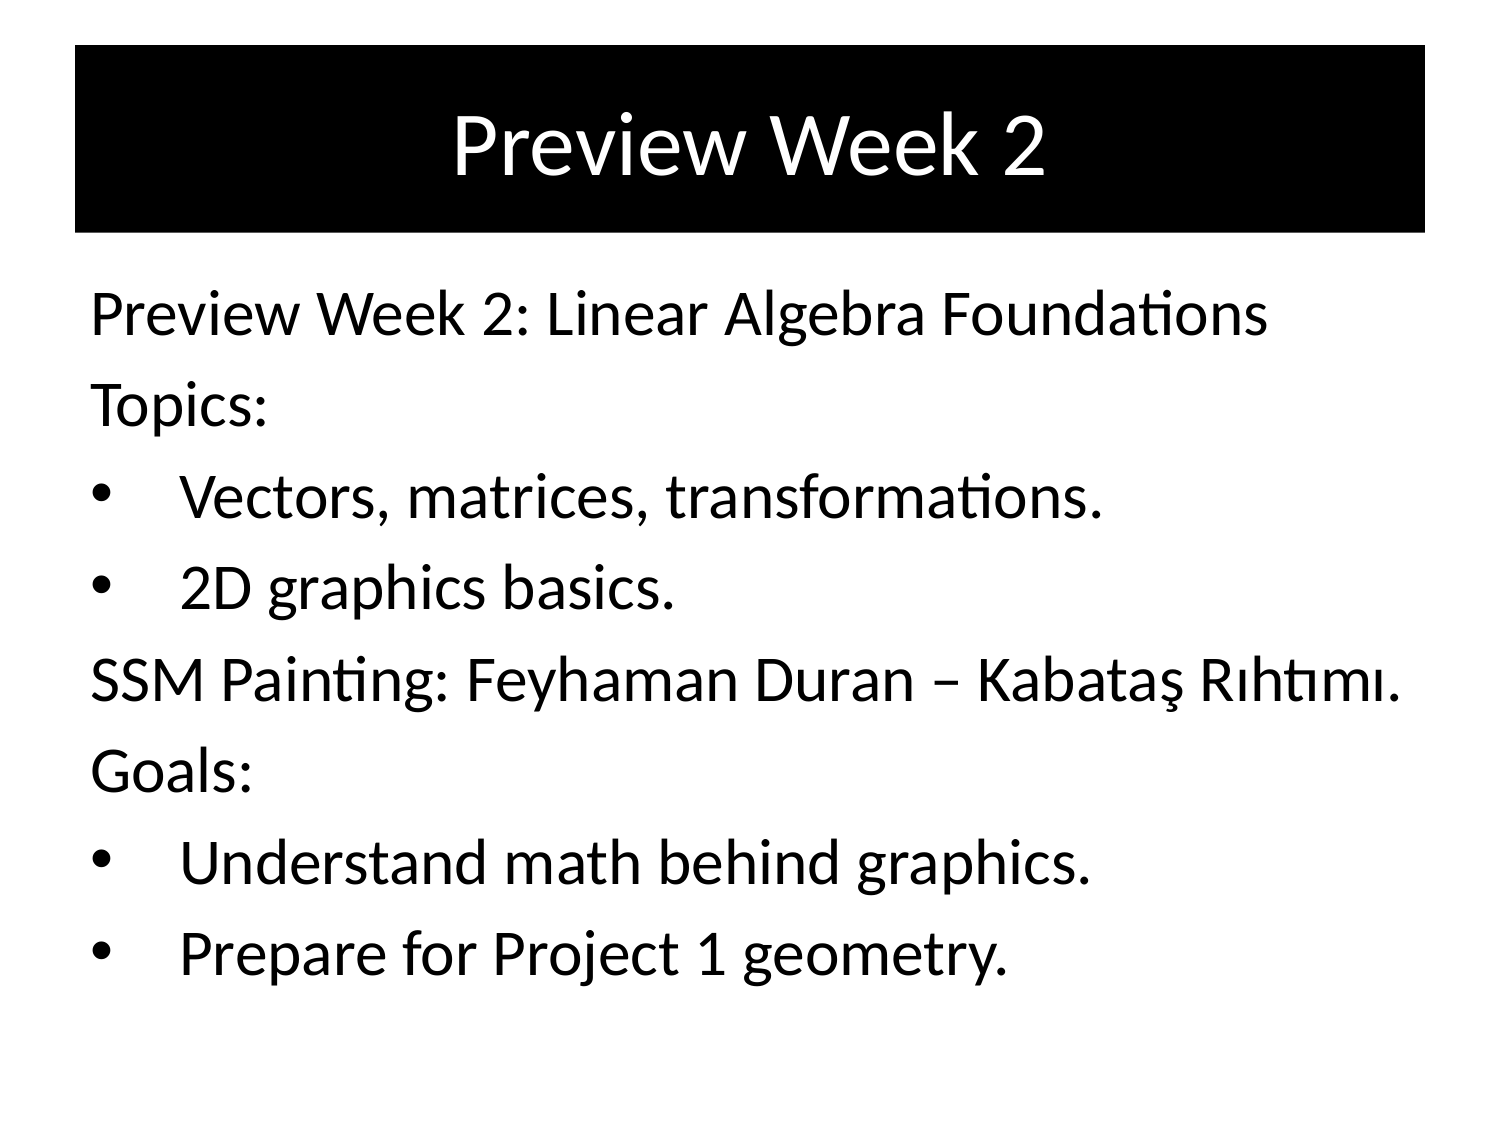

# Preview Week 2
Preview Week 2: Linear Algebra Foundations
Topics:
  Vectors, matrices, transformations.
  2D graphics basics.
SSM Painting: Feyhaman Duran – Kabataş Rıhtımı.
Goals:
  Understand math behind graphics.
  Prepare for Project 1 geometry.